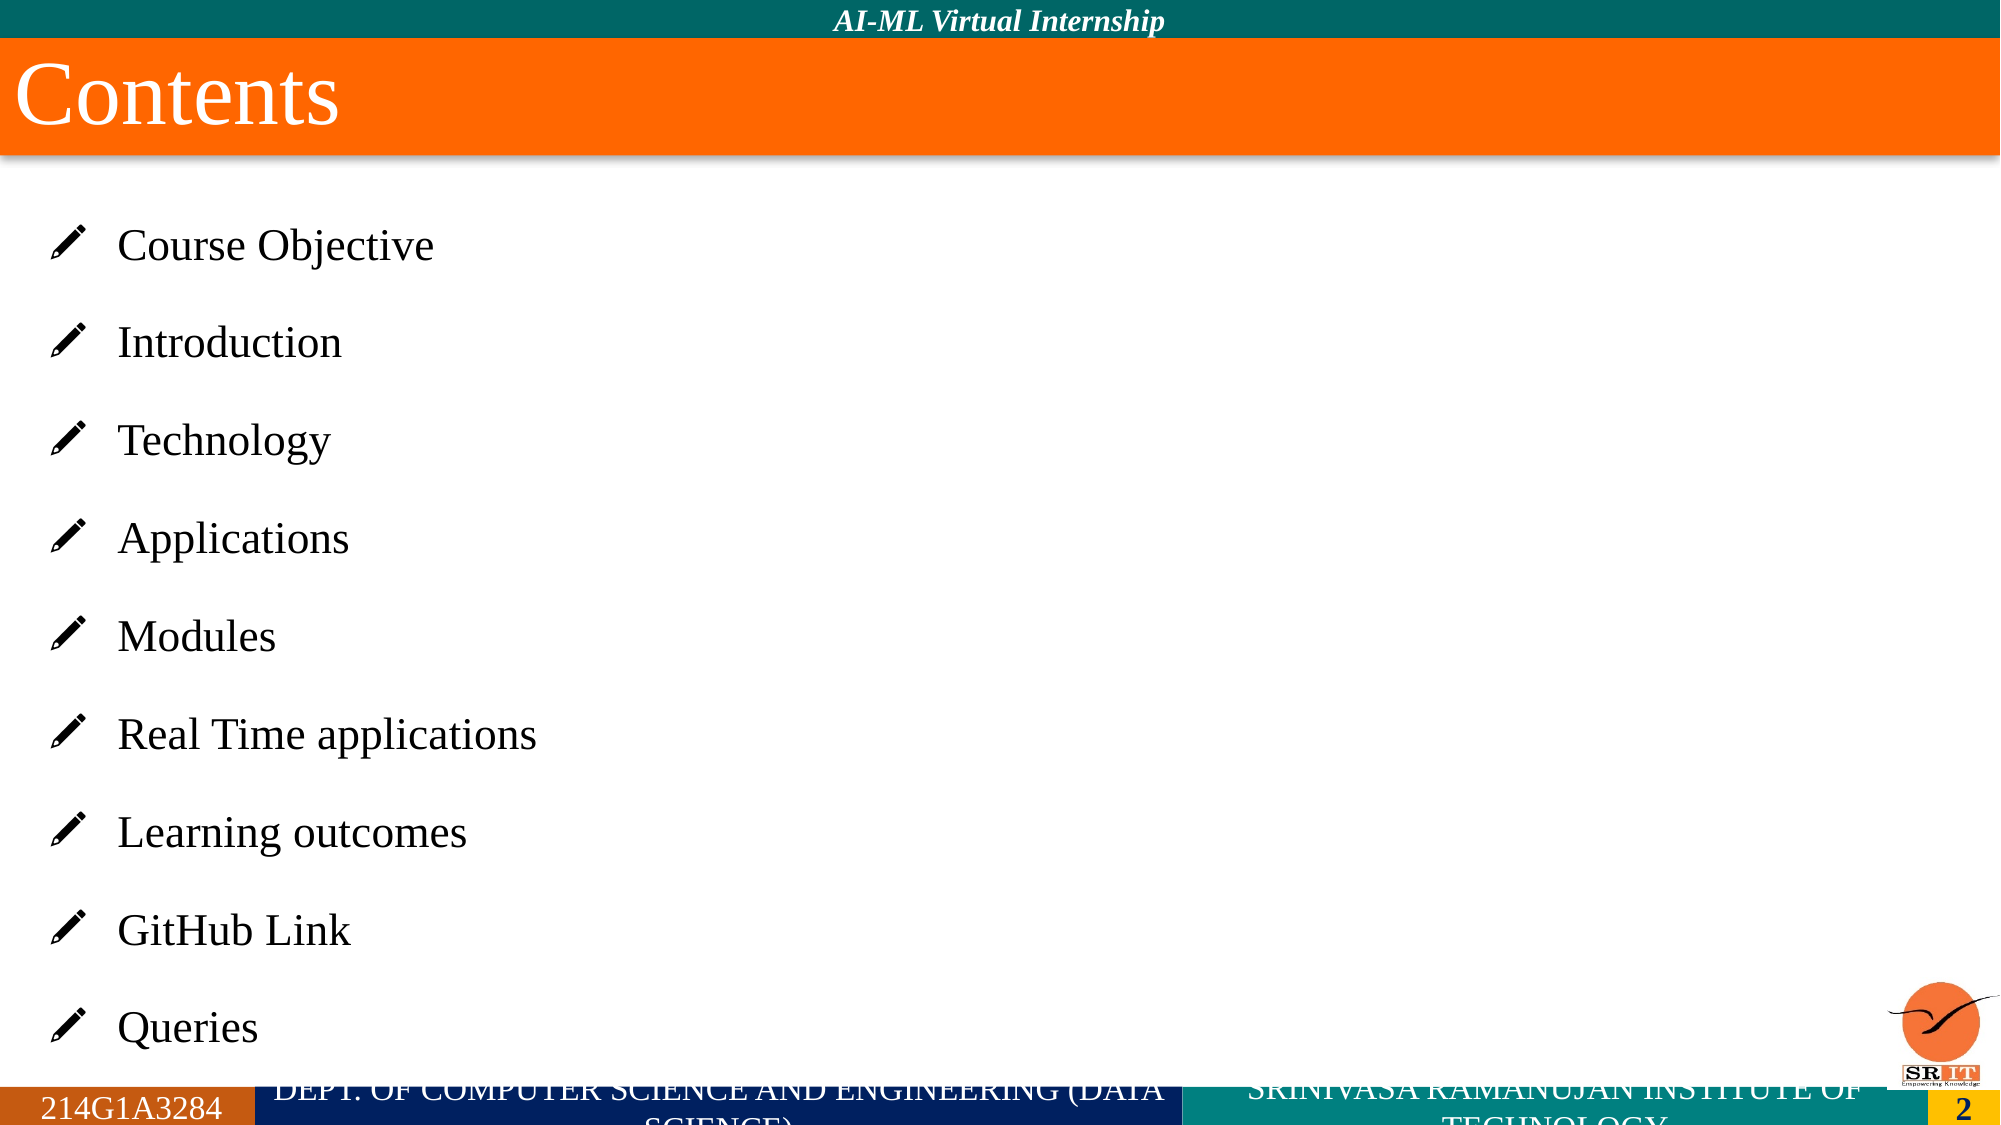

# Contents
Course Objective
Introduction
Technology
Applications
Modules
Real Time applications
Learning outcomes
GitHub Link
Queries